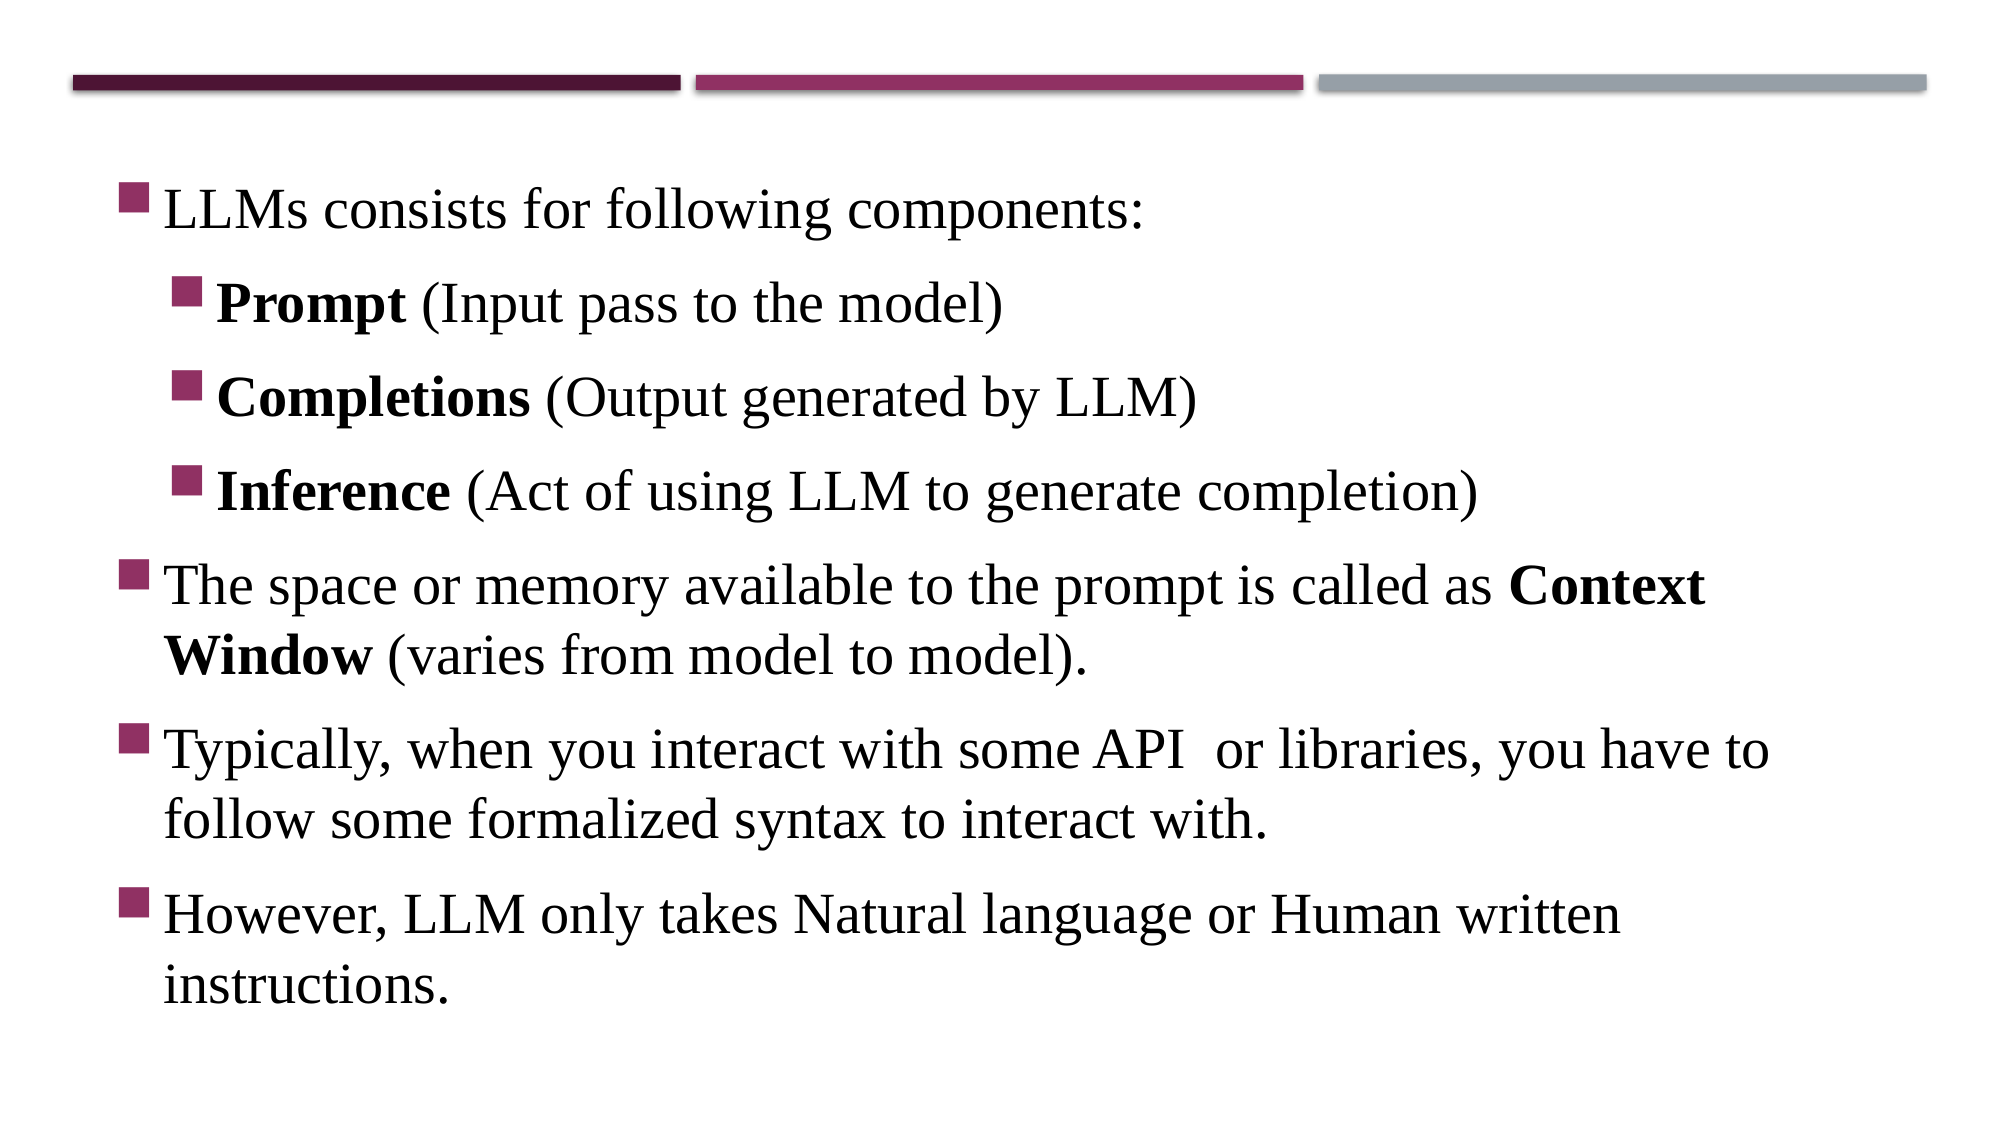

LLMs consists for following components:
Prompt (Input pass to the model)
Completions (Output generated by LLM)
Inference (Act of using LLM to generate completion)
The space or memory available to the prompt is called as Context Window (varies from model to model).
Typically, when you interact with some API  or libraries, you have to follow some formalized syntax to interact with.
However, LLM only takes Natural language or Human written instructions.